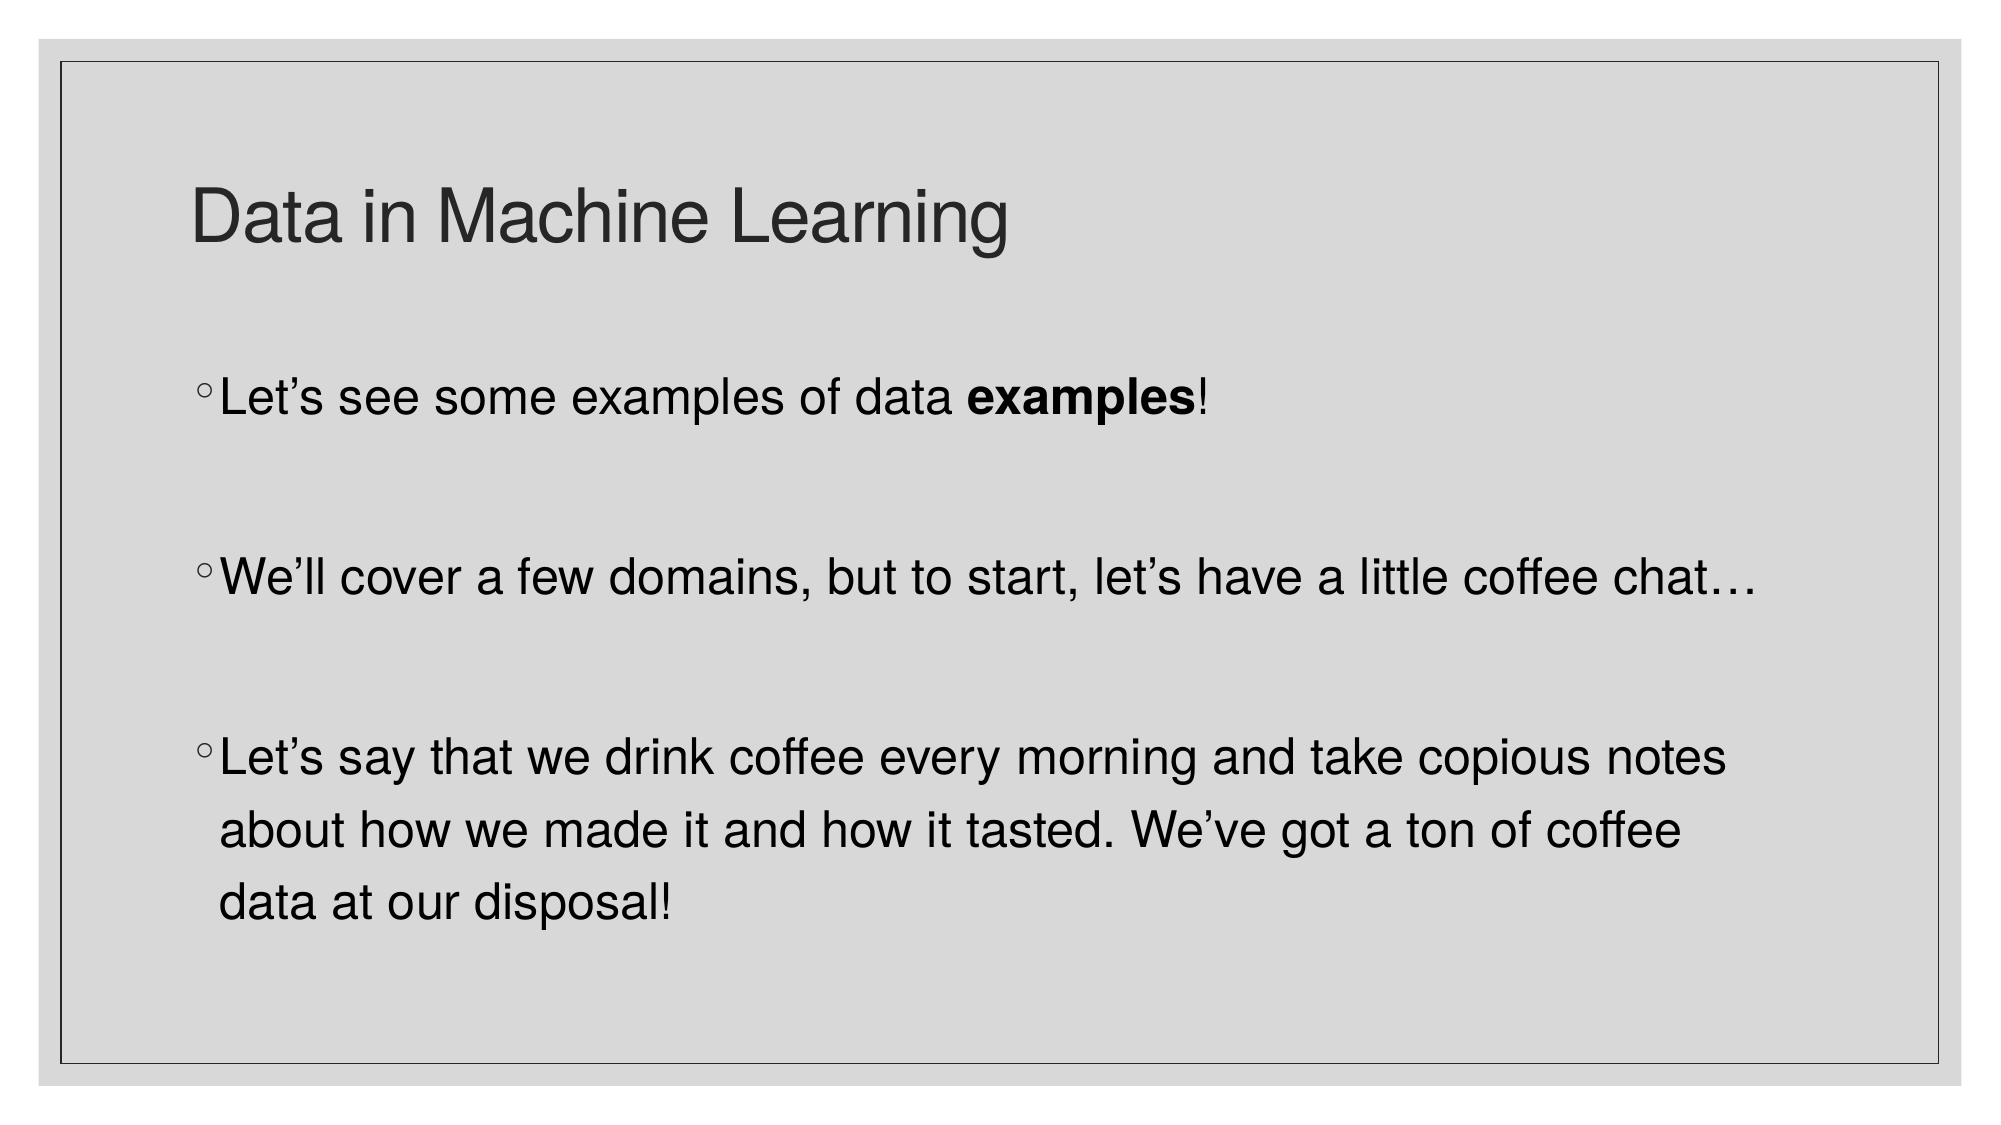

# Data in Machine Learning
Let’s see some examples of data examples!

We’ll cover a few domains, but to start, let’s have a little coffee chat…

Let’s say that we drink coffee every morning and take copious notes about how we made it and how it tasted. We’ve got a ton of coffee data at our disposal!